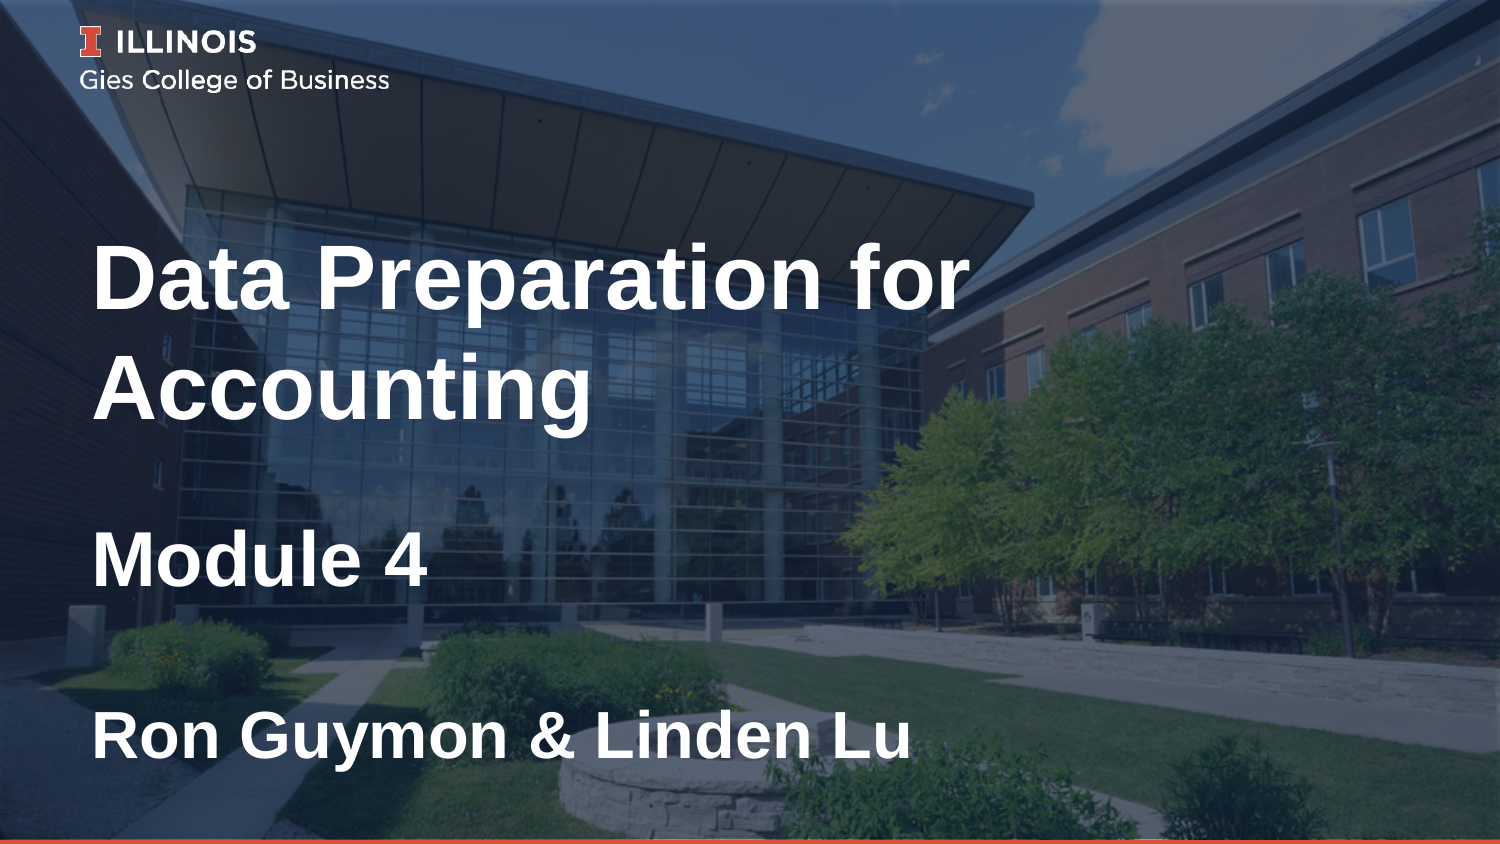

# Data Preparation for Accounting
Module 4
Ron Guymon & Linden Lu